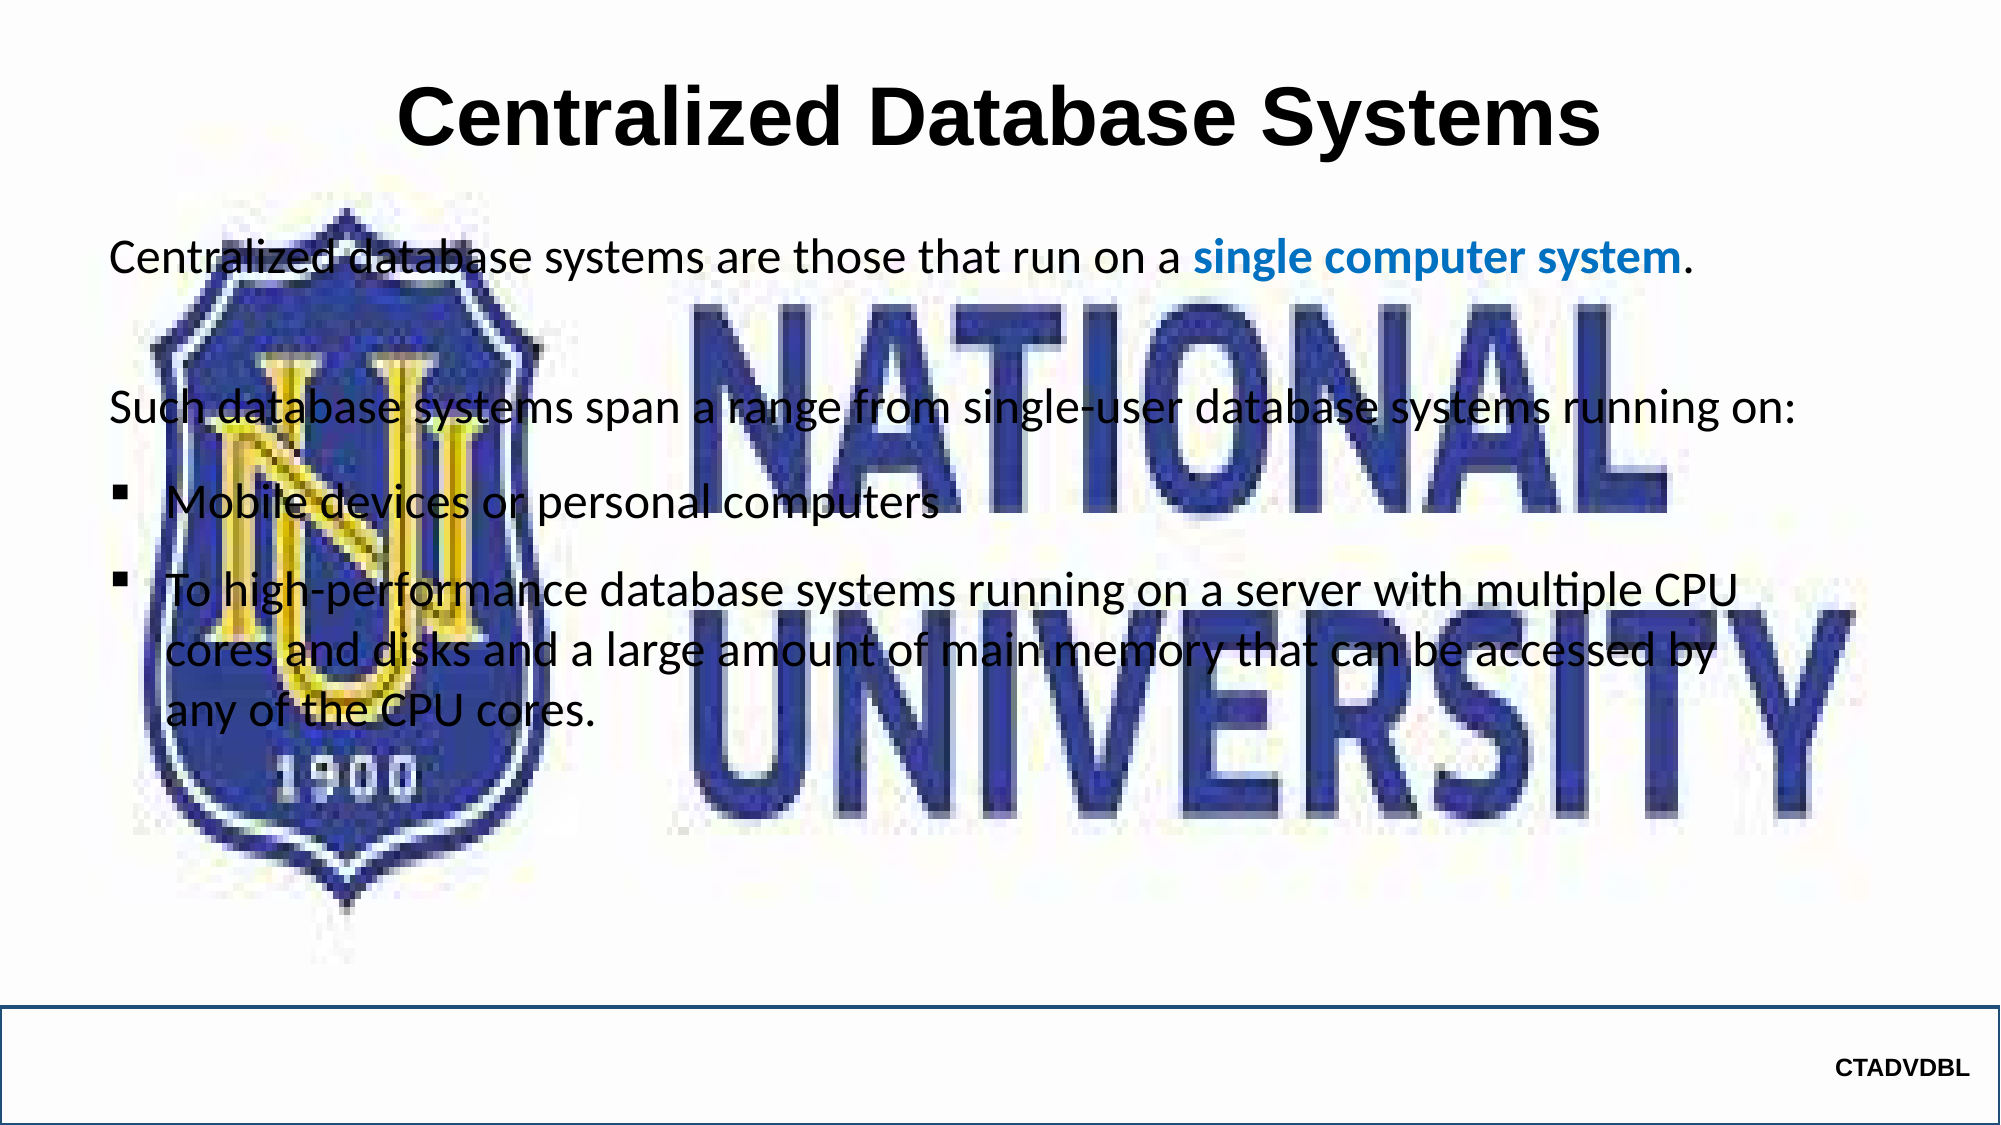

# Centralized Database Systems
Centralized database systems are those that run on a single computer system.

Such database systems span a range from single-user database systems running on:
Mobile devices or personal computers
To high-performance database systems running on a server with multiple CPU cores and disks and a large amount of main memory that can be accessed by any of the CPU cores.
CTADVDBL